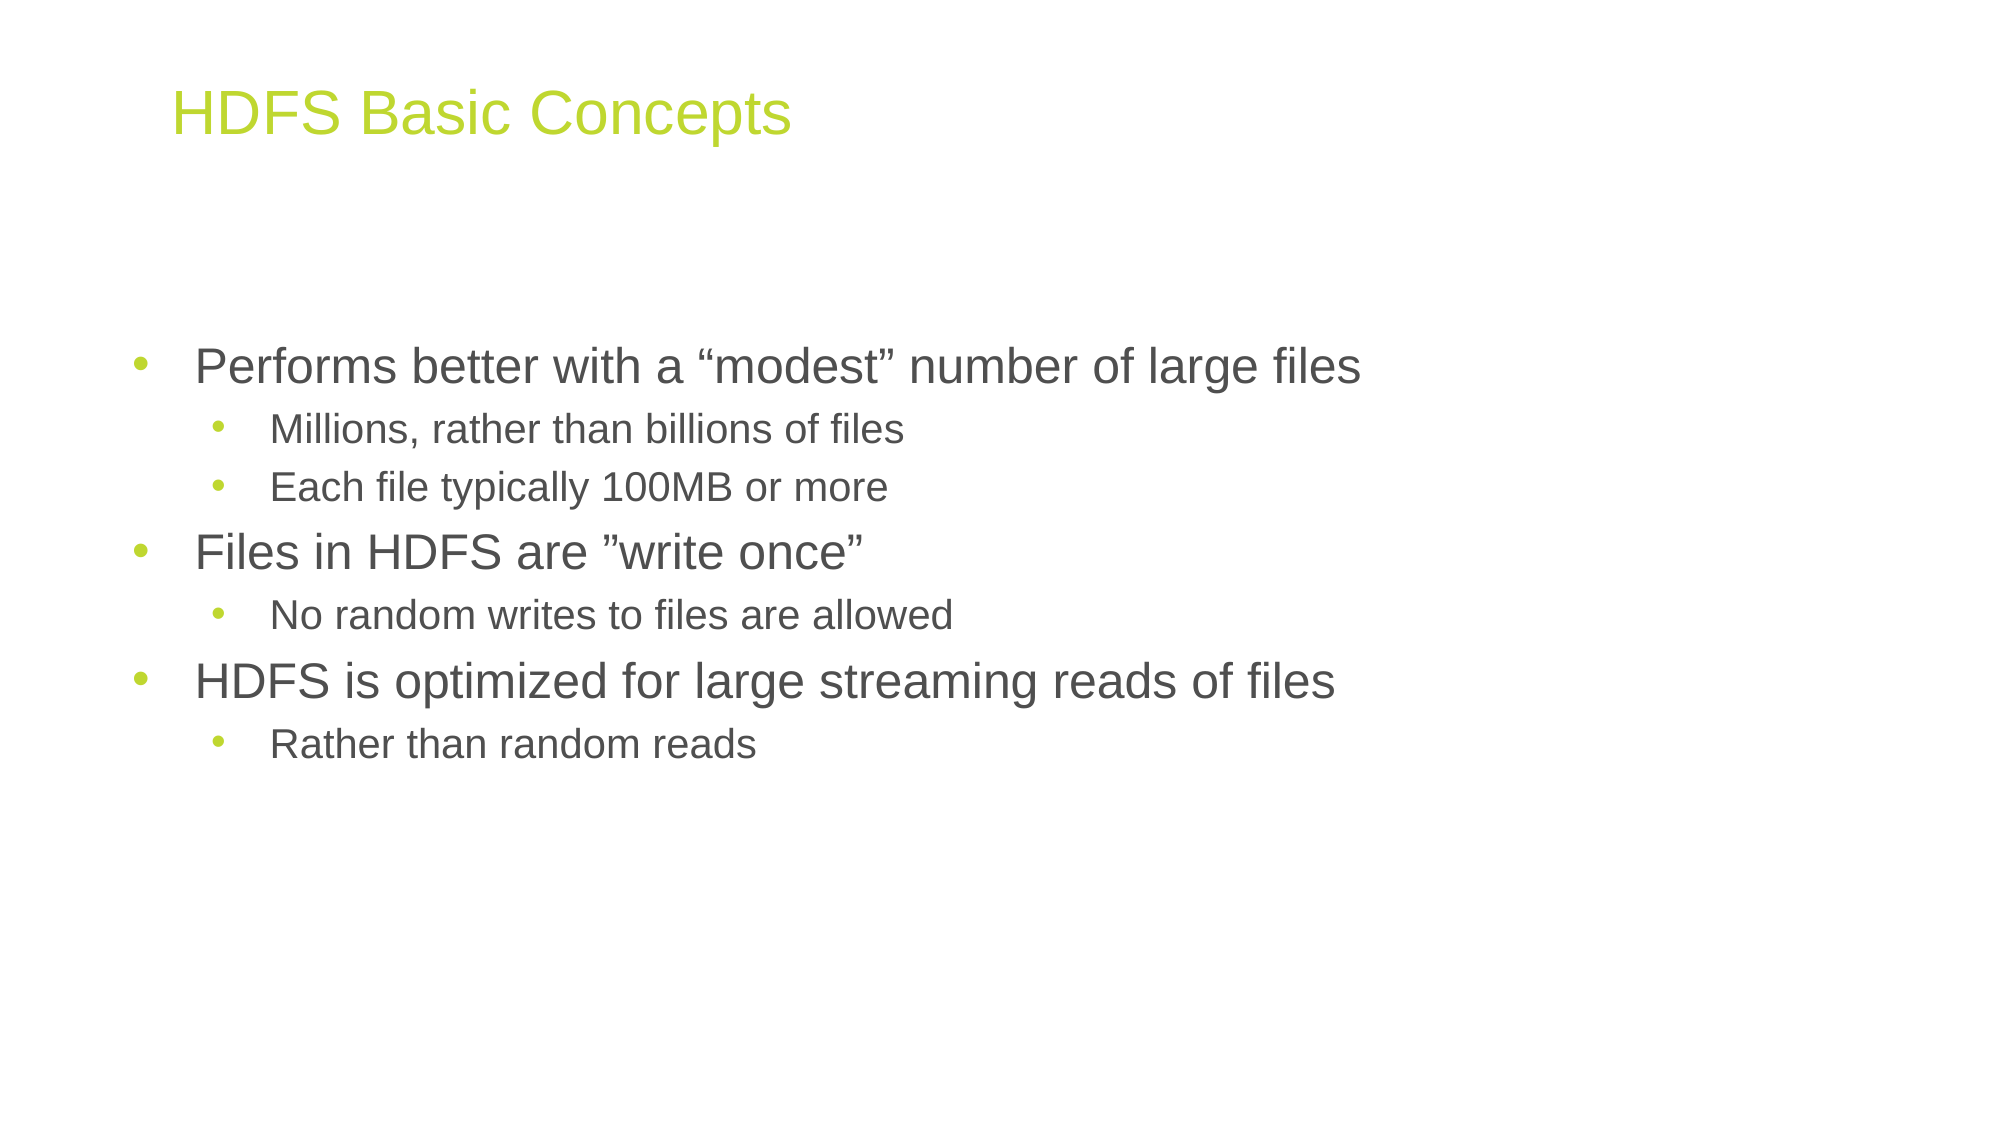

# HDFS Basic Concepts
Performs better with a “modest” number of large files
Millions, rather than billions of files
Each file typically 100MB or more
Files in HDFS are ”write once”
No random writes to files are allowed
HDFS is optimized for large streaming reads of files
Rather than random reads
13